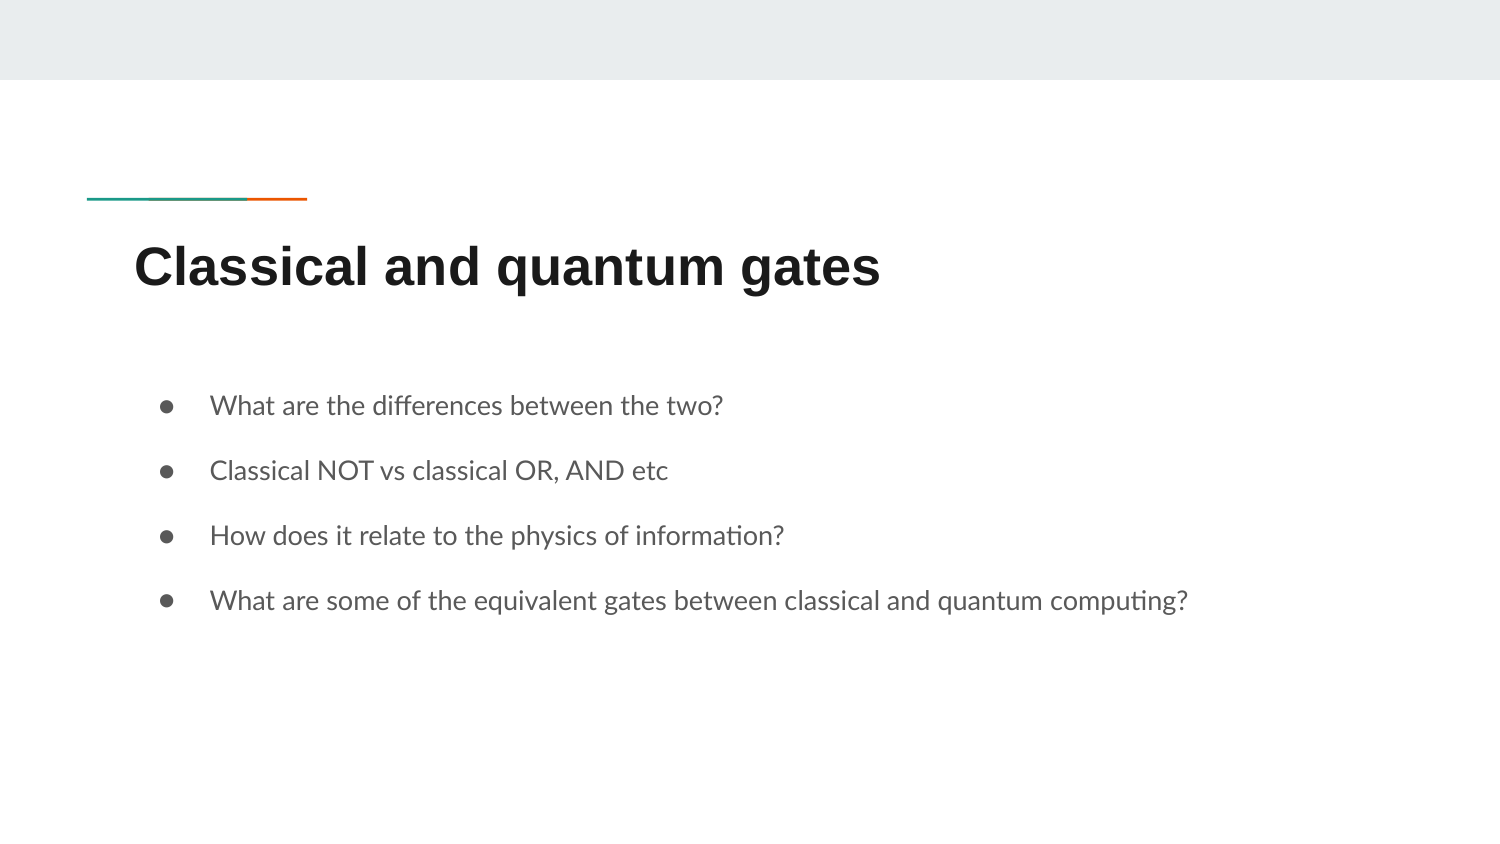

# Classical and quantum gates
What are the differences between the two?
Classical NOT vs classical OR, AND etc
How does it relate to the physics of information?
What are some of the equivalent gates between classical and quantum computing?